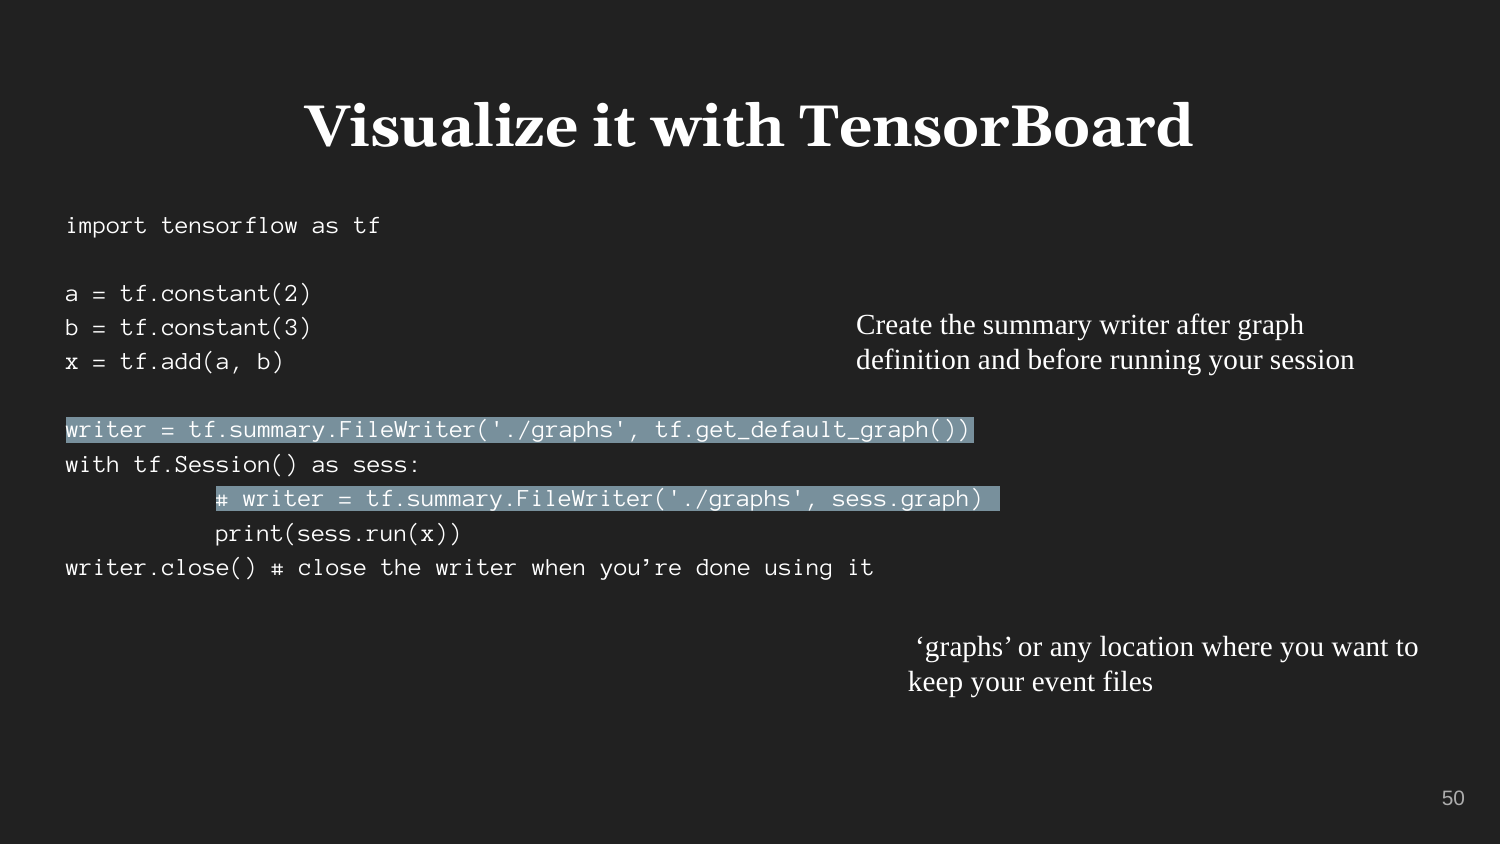

# Visualize it with TensorBoard
import tensorflow as tf
a = tf.constant(2)
b = tf.constant(3)
x = tf.add(a, b)
writer = tf.summary.FileWriter('./graphs', tf.get_default_graph())
with tf.Session() as sess:
	# writer = tf.summary.FileWriter('./graphs', sess.graph)
	print(sess.run(x))
writer.close() # close the writer when you’re done using it
Create the summary writer after graph definition and before running your session
 ‘graphs’ or any location where you want to keep your event files
50